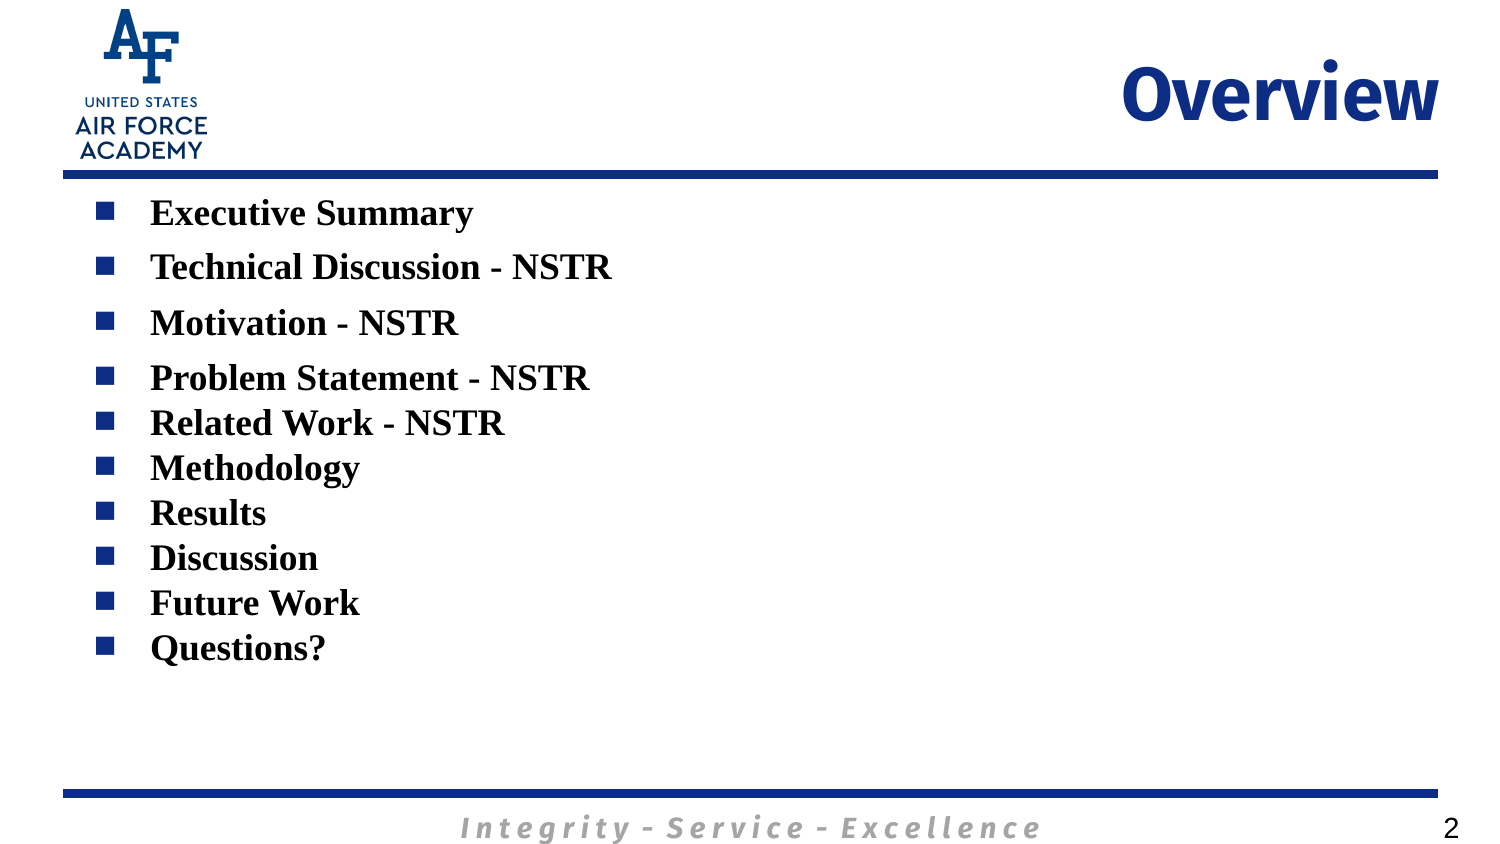

# Overview
Executive Summary
Technical Discussion - NSTR
Motivation - NSTR
Problem Statement - NSTR
Related Work - NSTR
Methodology
Results
Discussion
Future Work
Questions?

2